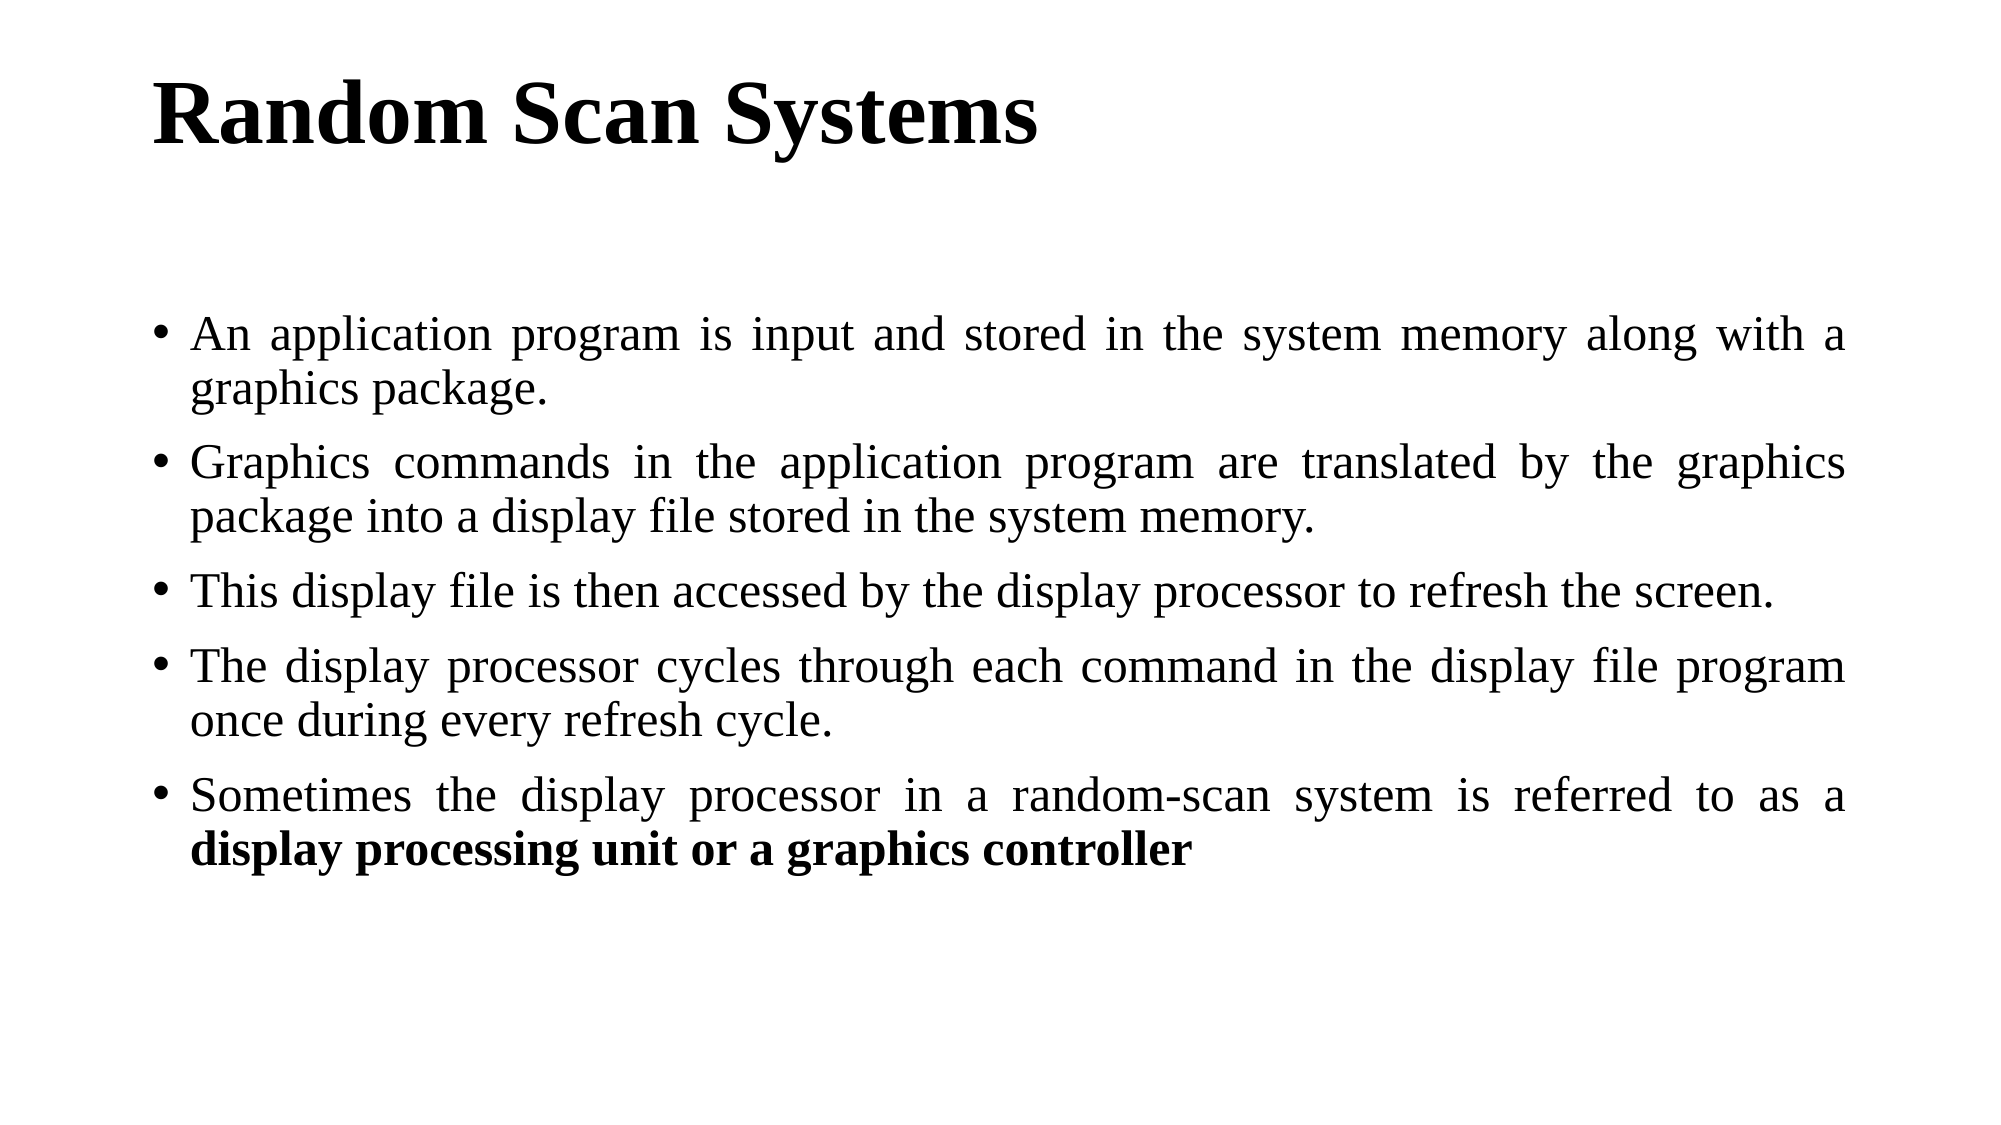

# Random Scan Systems
An application program is input and stored in the system memory along with a graphics package.
Graphics commands in the application program are translated by the graphics package into a display file stored in the system memory.
This display file is then accessed by the display processor to refresh the screen.
The display processor cycles through each command in the display file program once during every refresh cycle.
Sometimes the display processor in a random-scan system is referred to as a display processing unit or a graphics controller